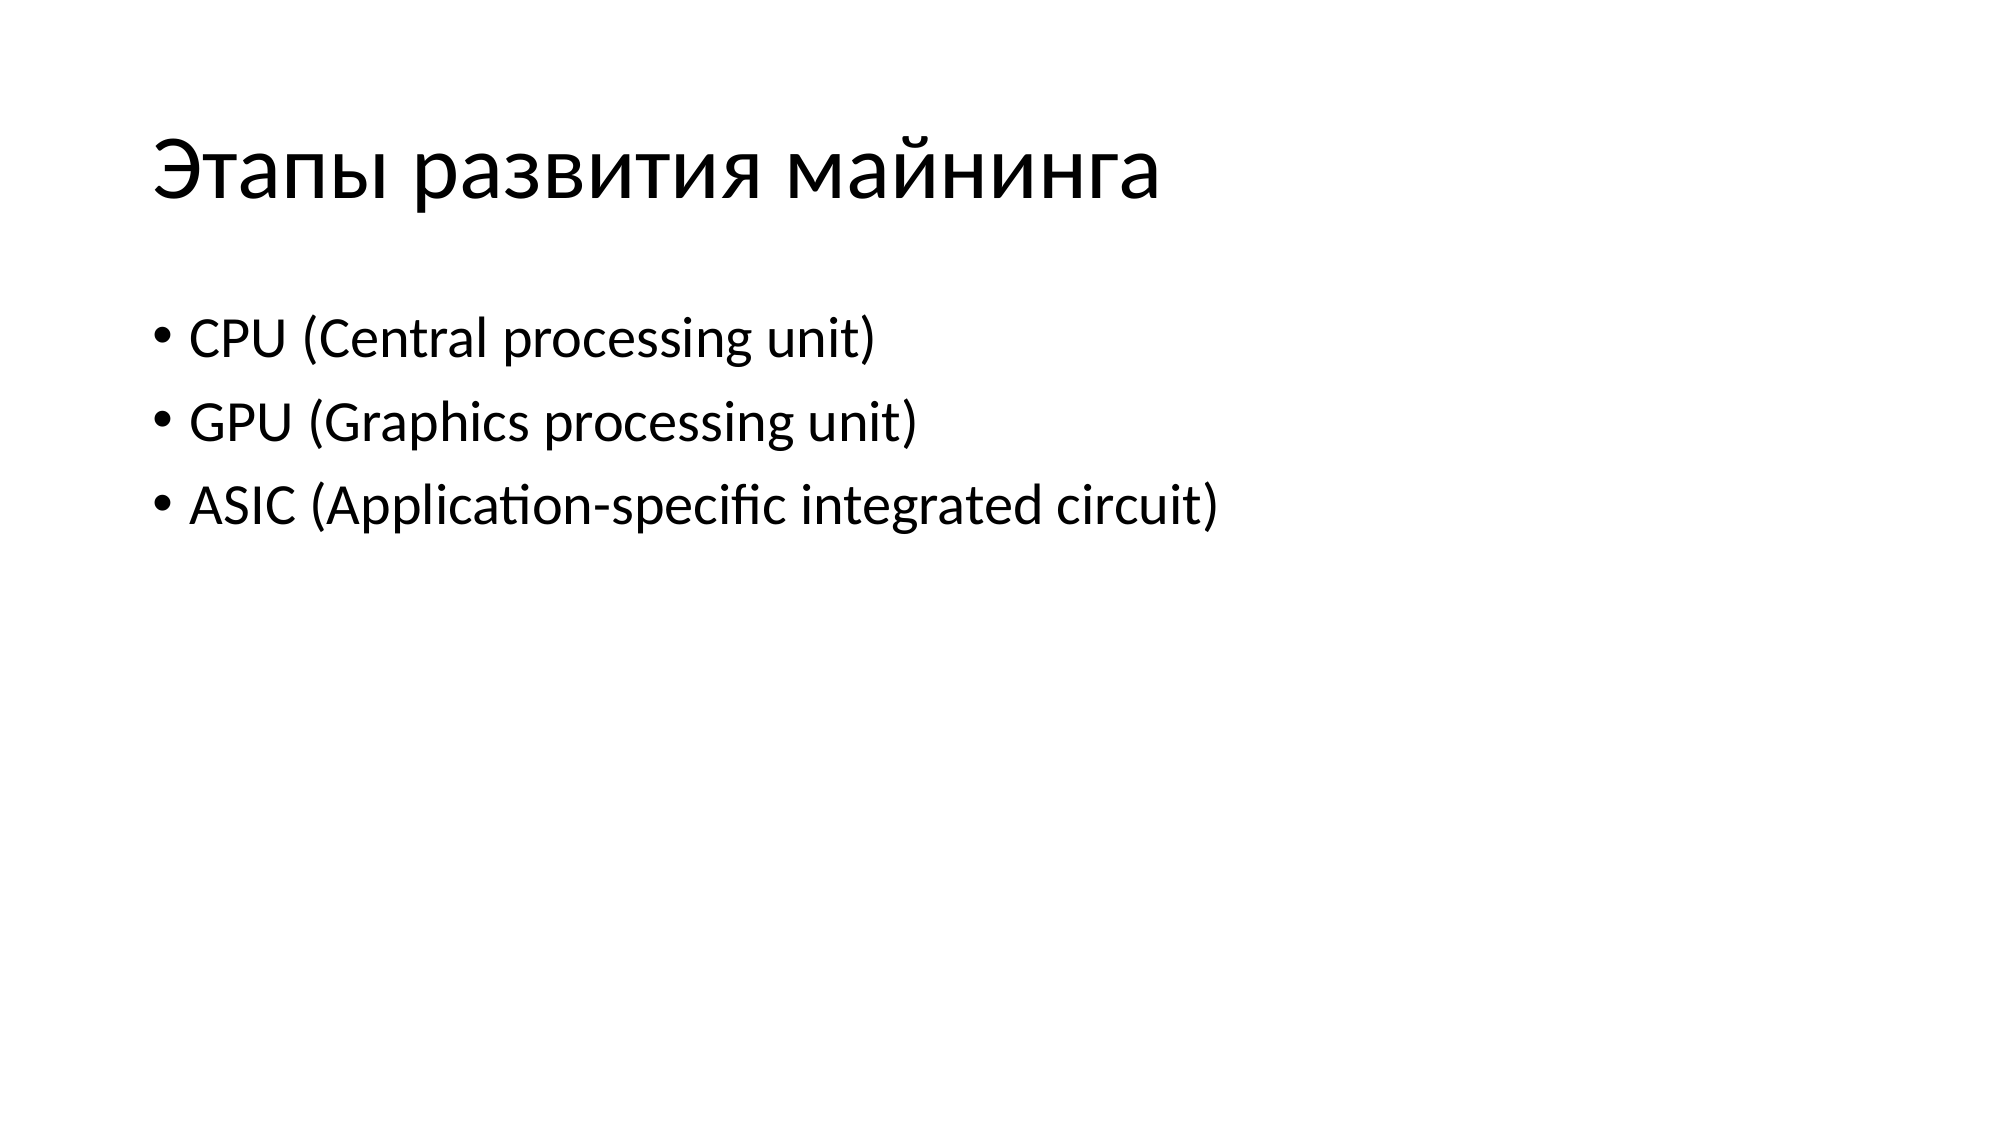

# Этапы развития майнинга
CPU (Central processing unit)
GPU (Graphics processing unit)
ASIC (Application-specific integrated circuit)